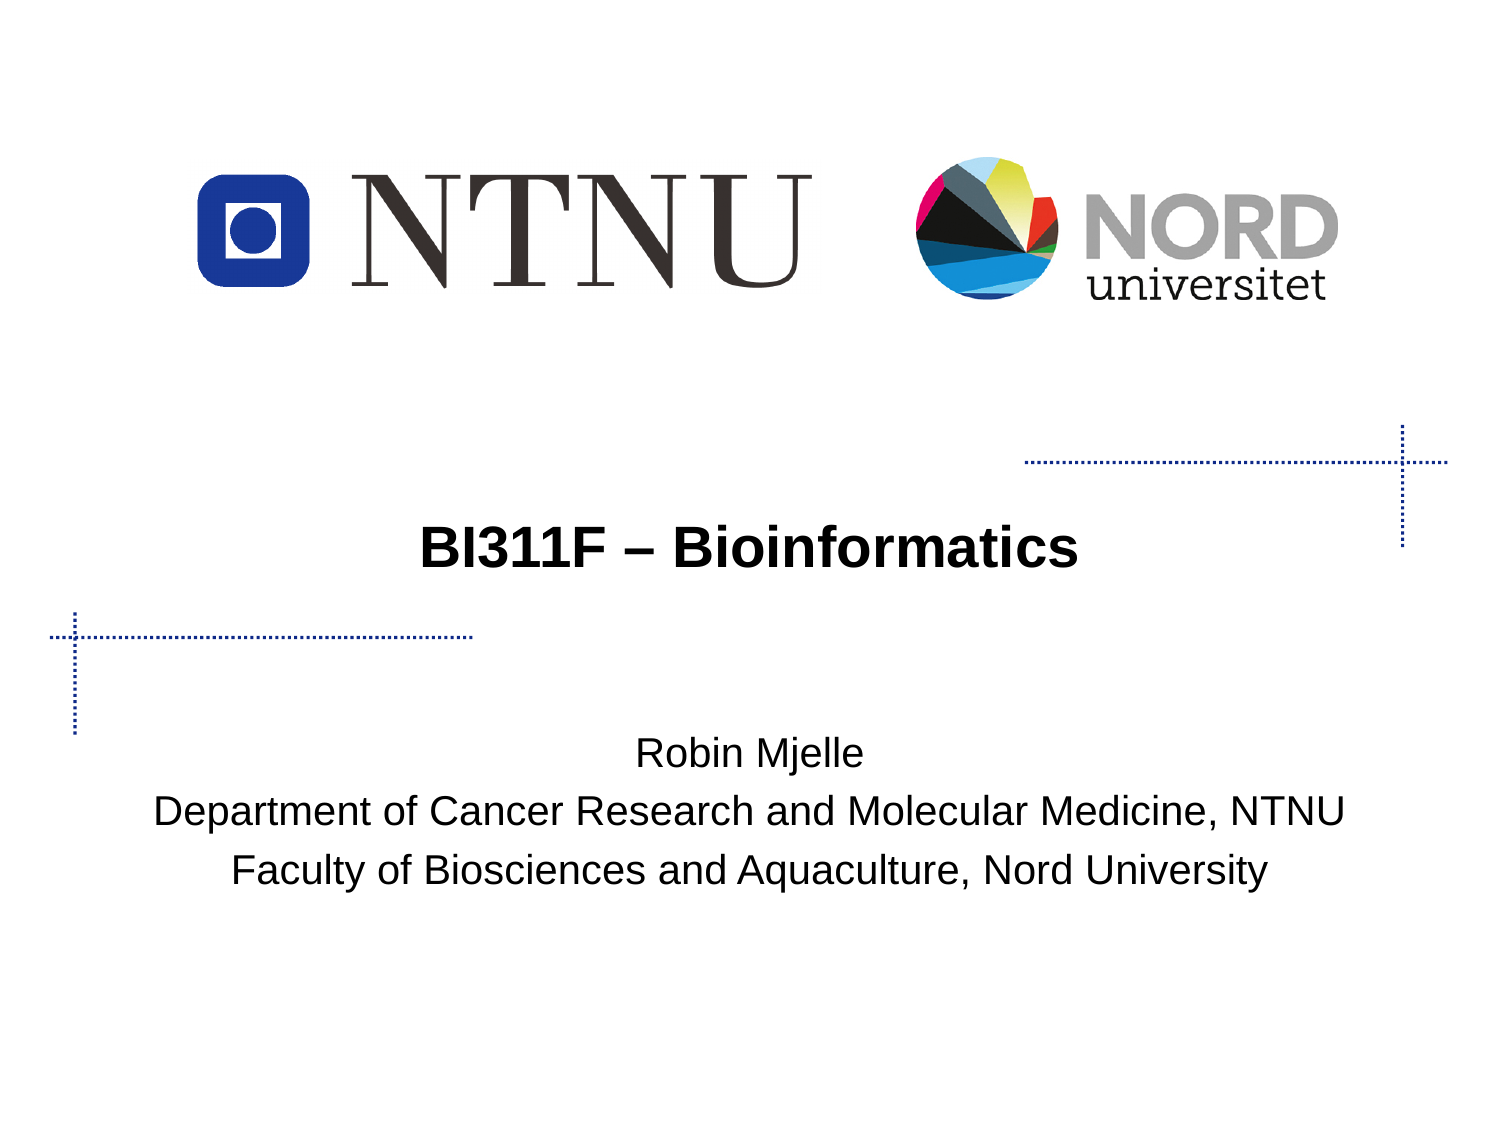

# BI311F – Bioinformatics
Robin Mjelle
Department of Cancer Research and Molecular Medicine, NTNU
Faculty of Biosciences and Aquaculture, Nord University